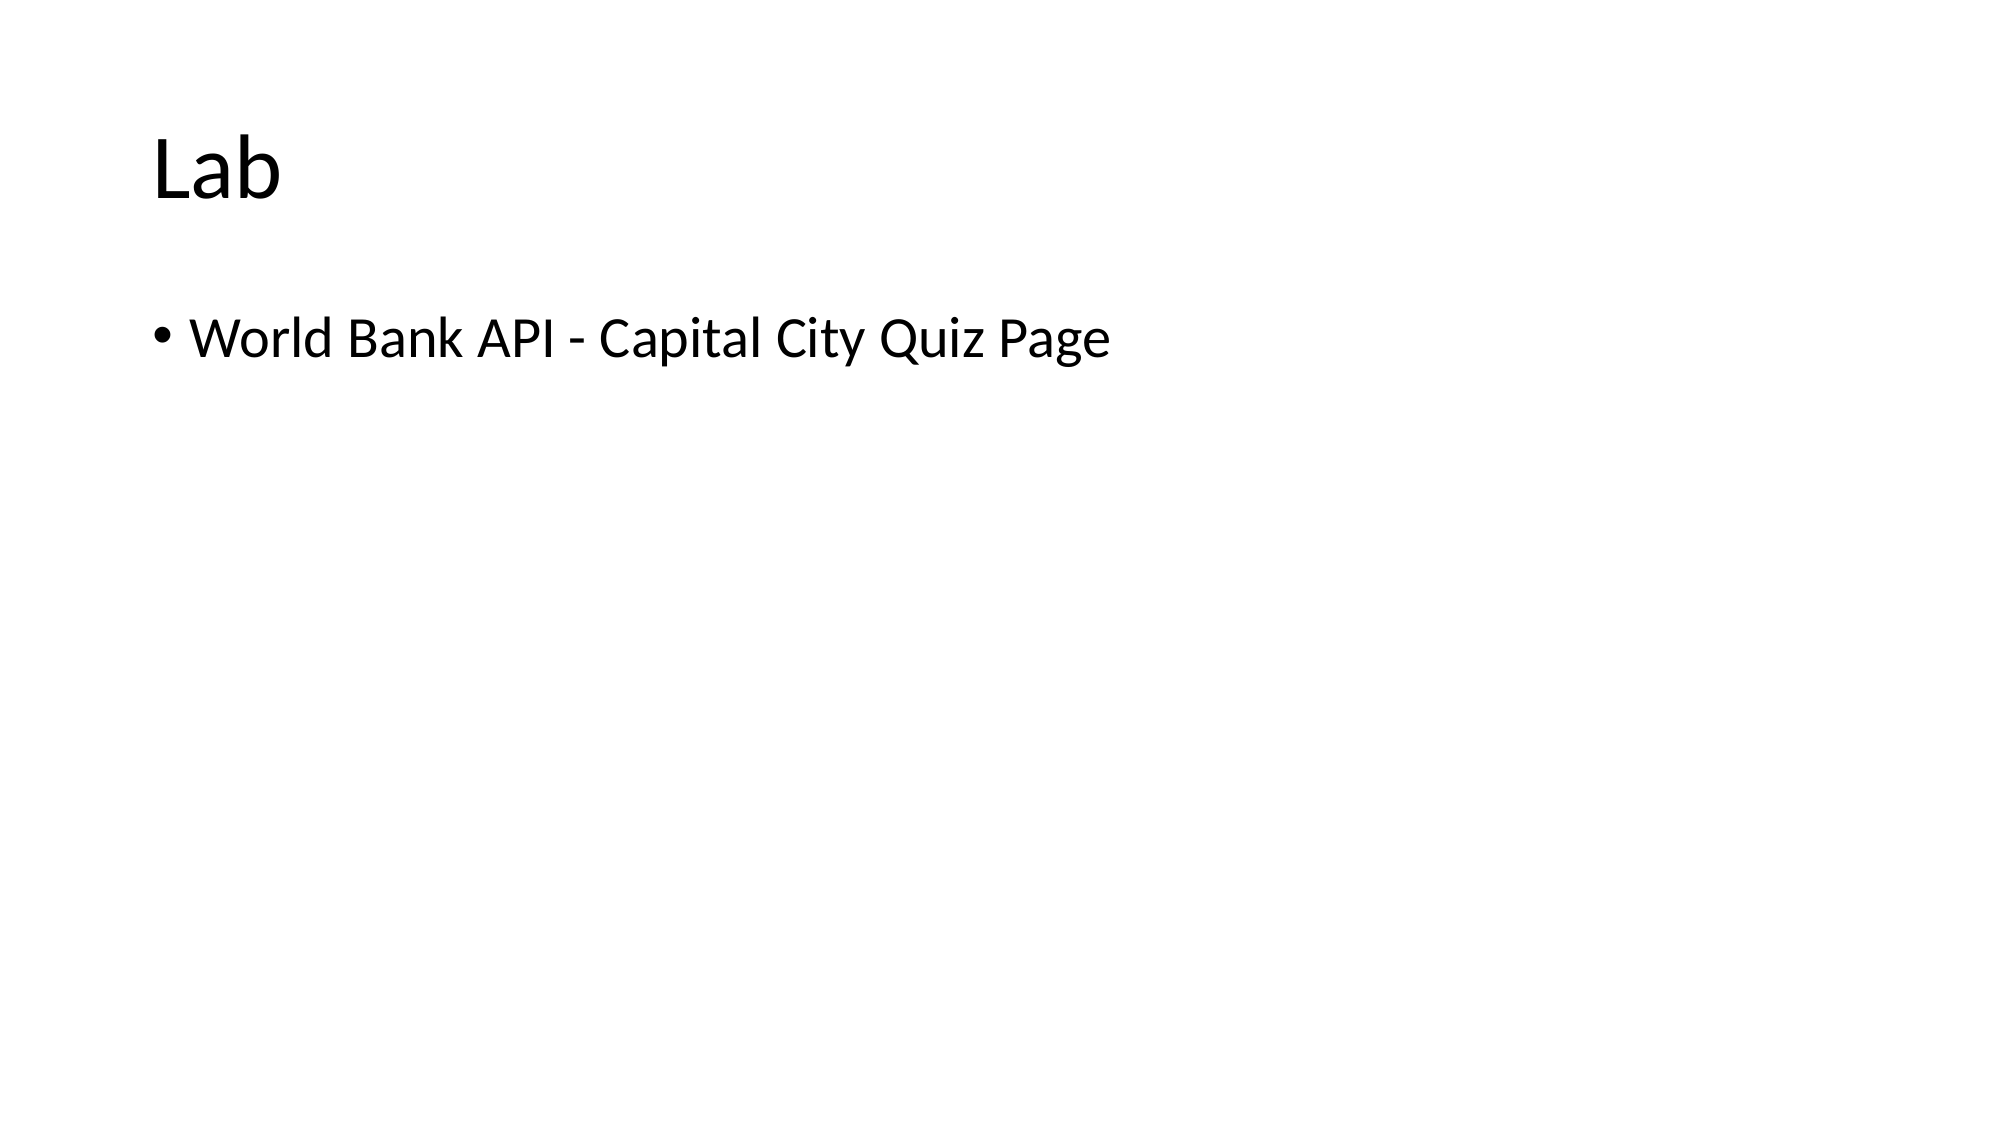

# Lab
World Bank API - Capital City Quiz Page